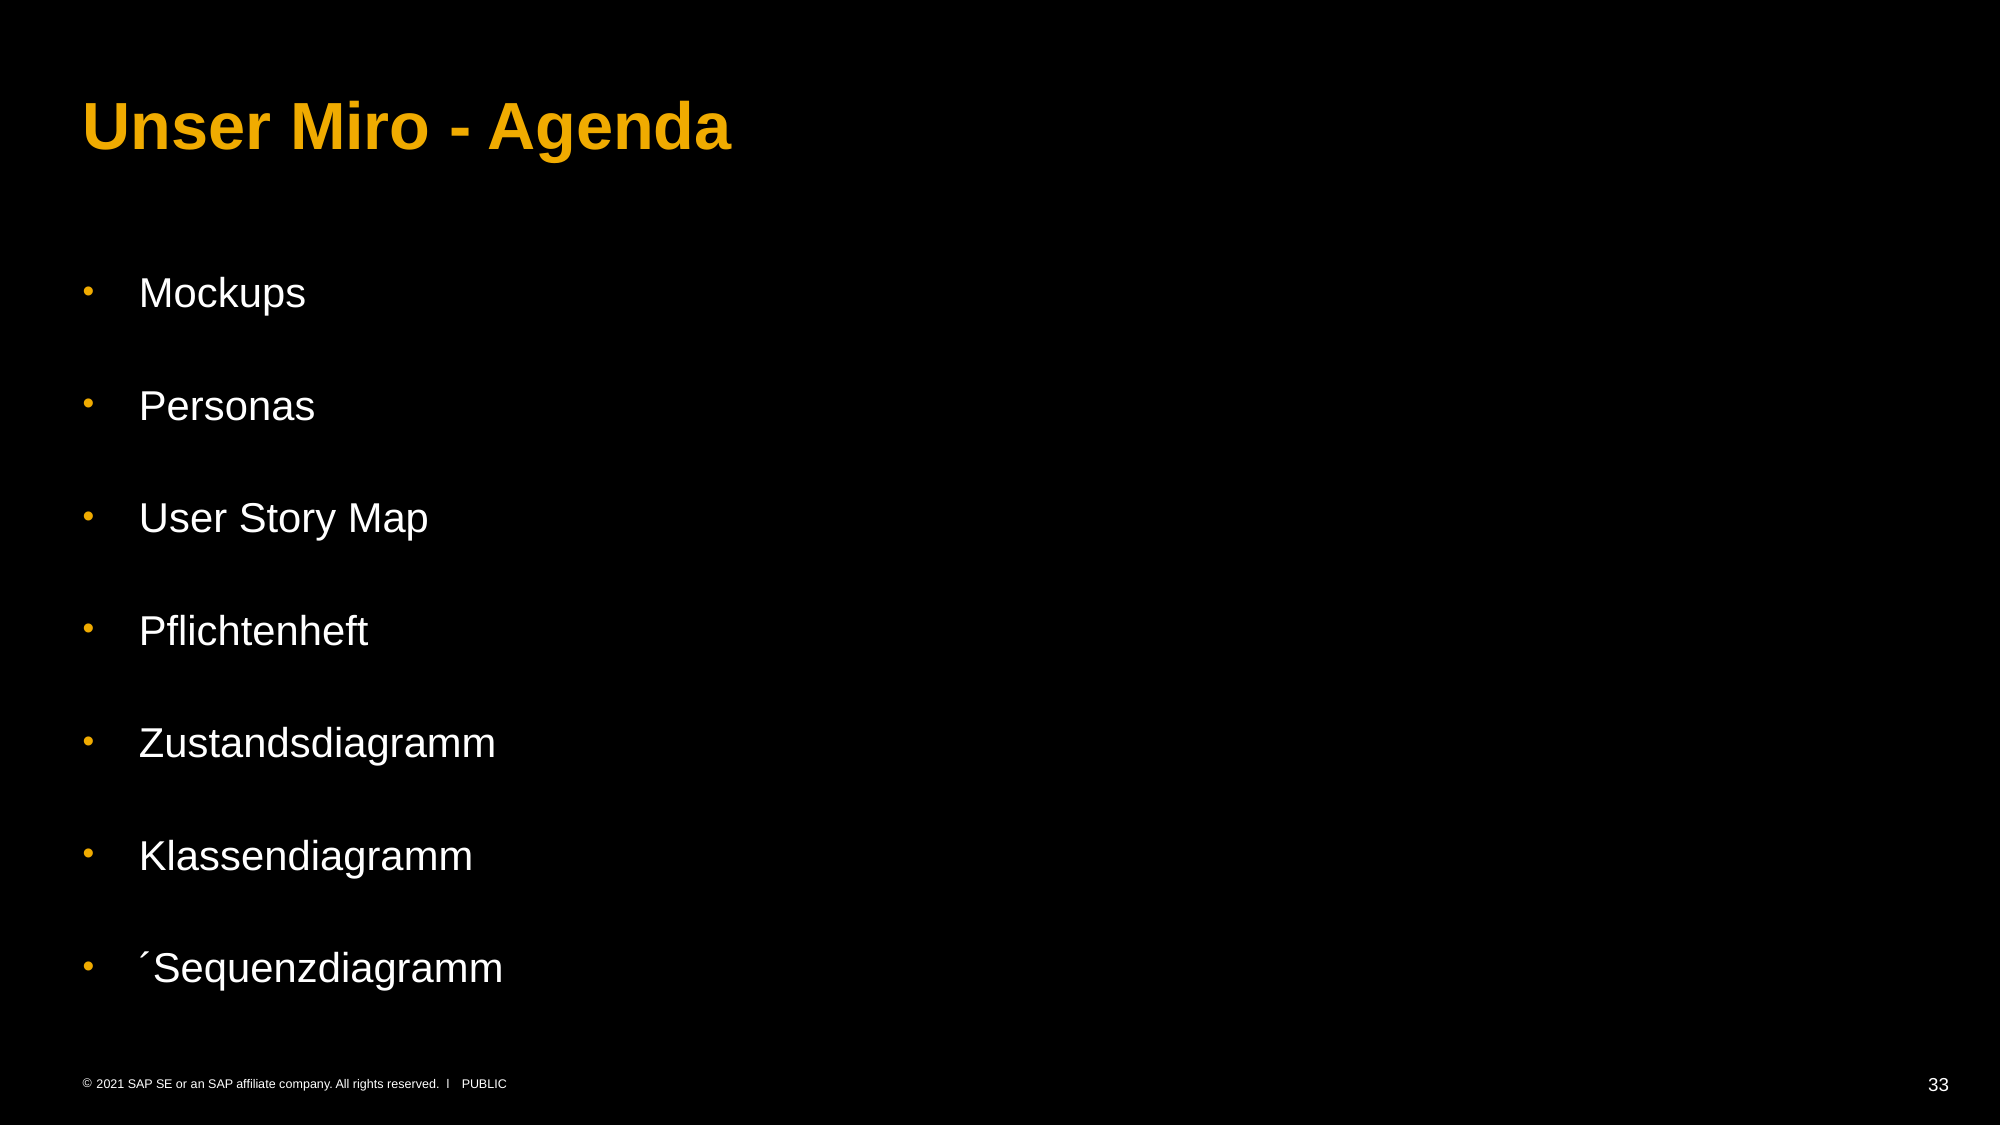

# Unser Miro - Agenda
Mockups
Personas
User Story Map
Pflichtenheft
Zustandsdiagramm
Klassendiagramm
´Sequenzdiagramm